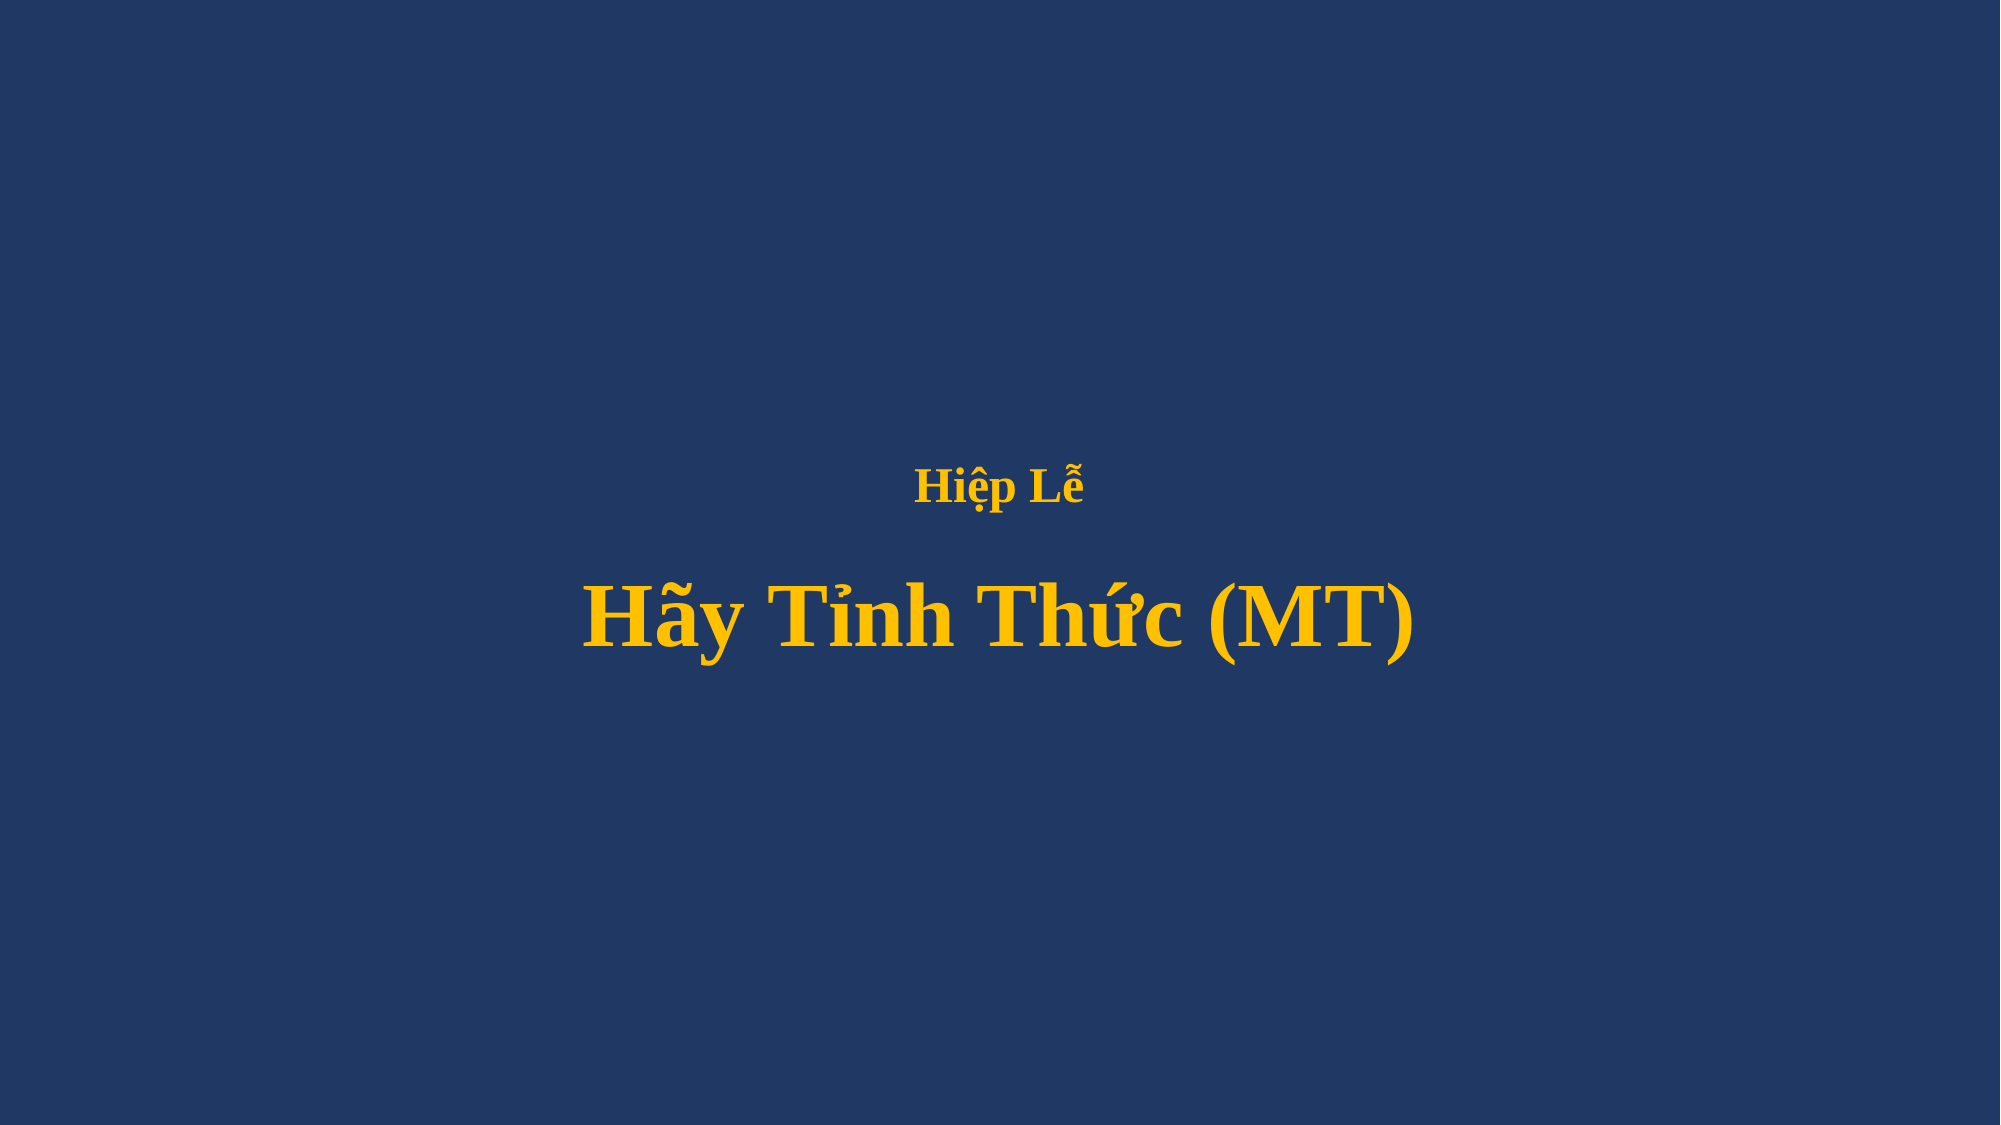

# Hiệp Lễ Hãy Tỉnh Thức (MT)